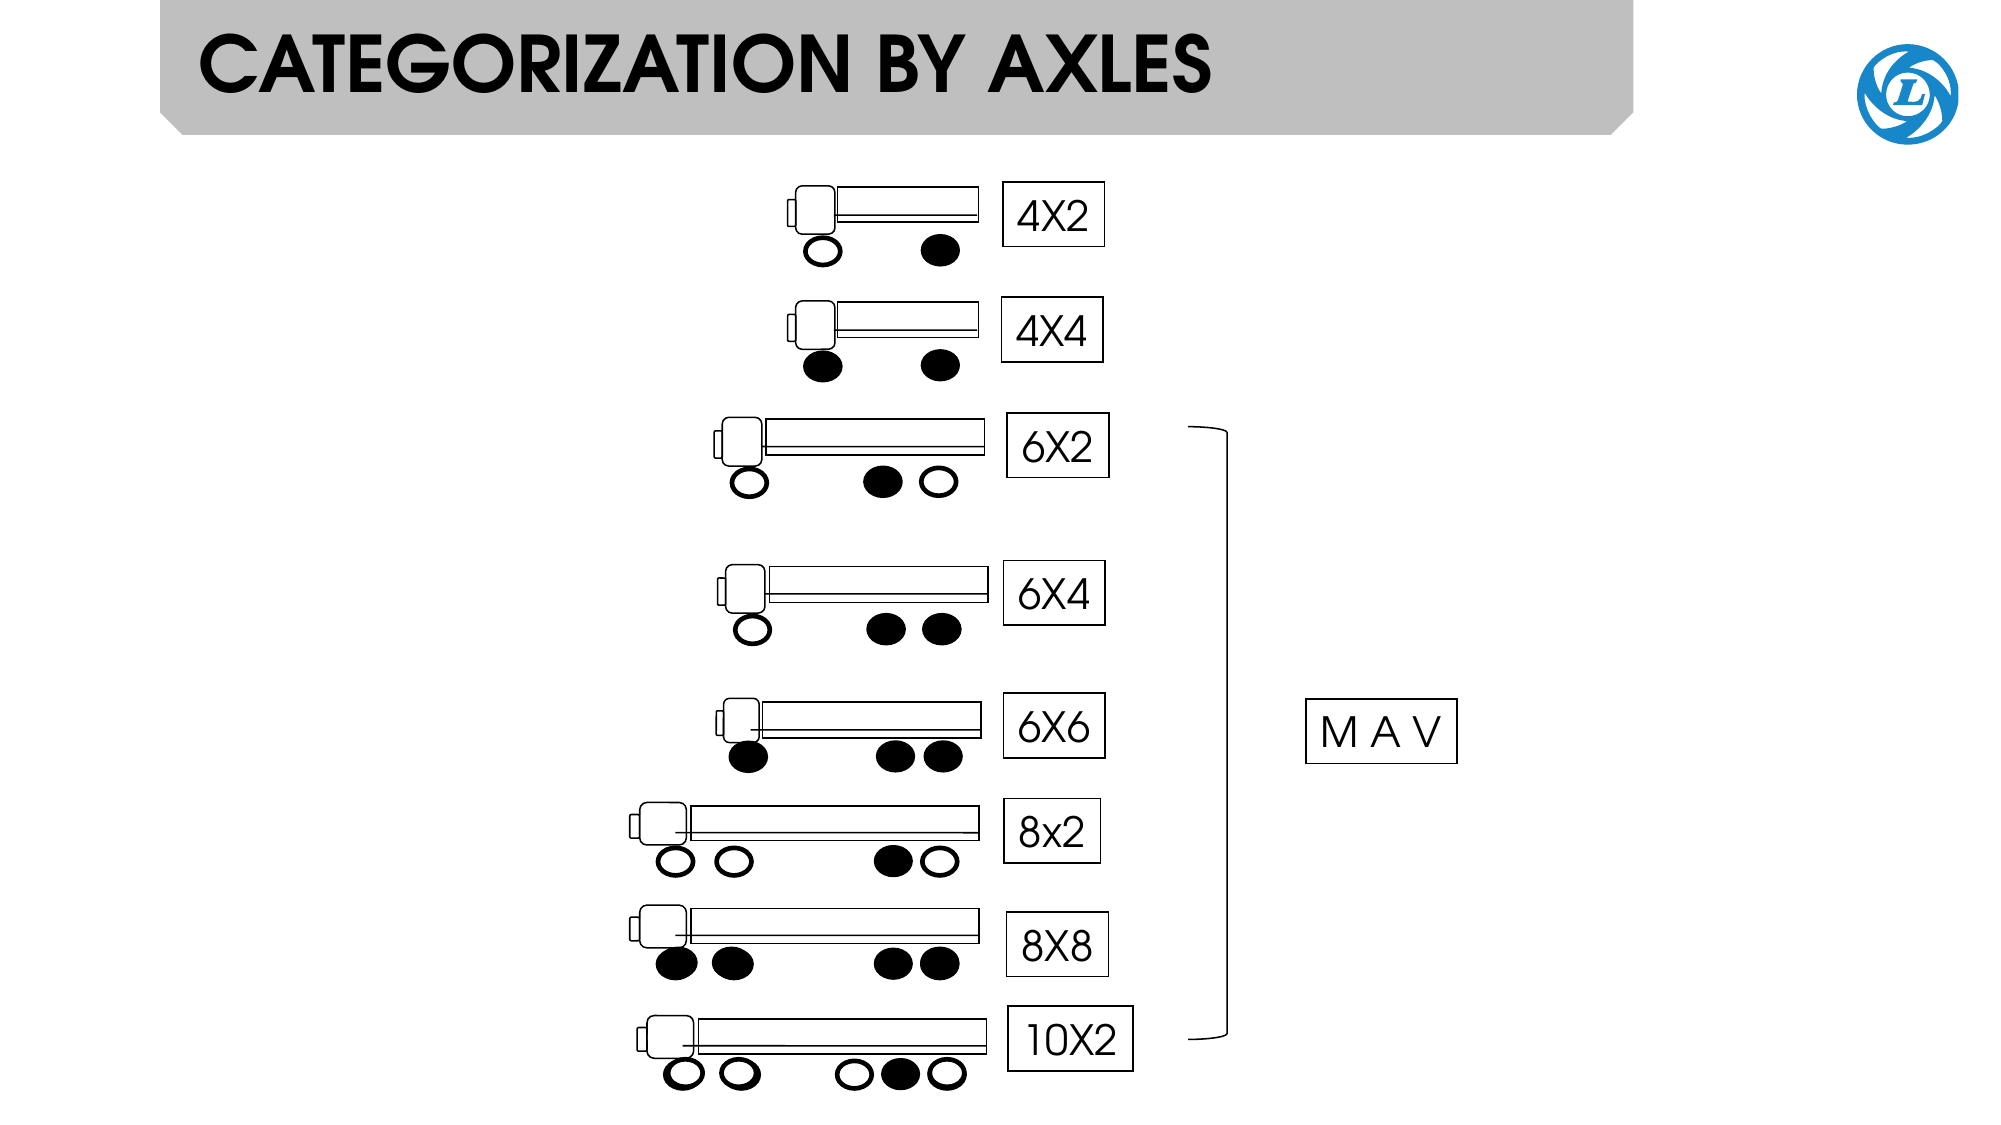

CATEGORIZATION BY AXLES
4X2

4X4

6X2

6X4

6X6

M A V

8x2

8X8

10X2